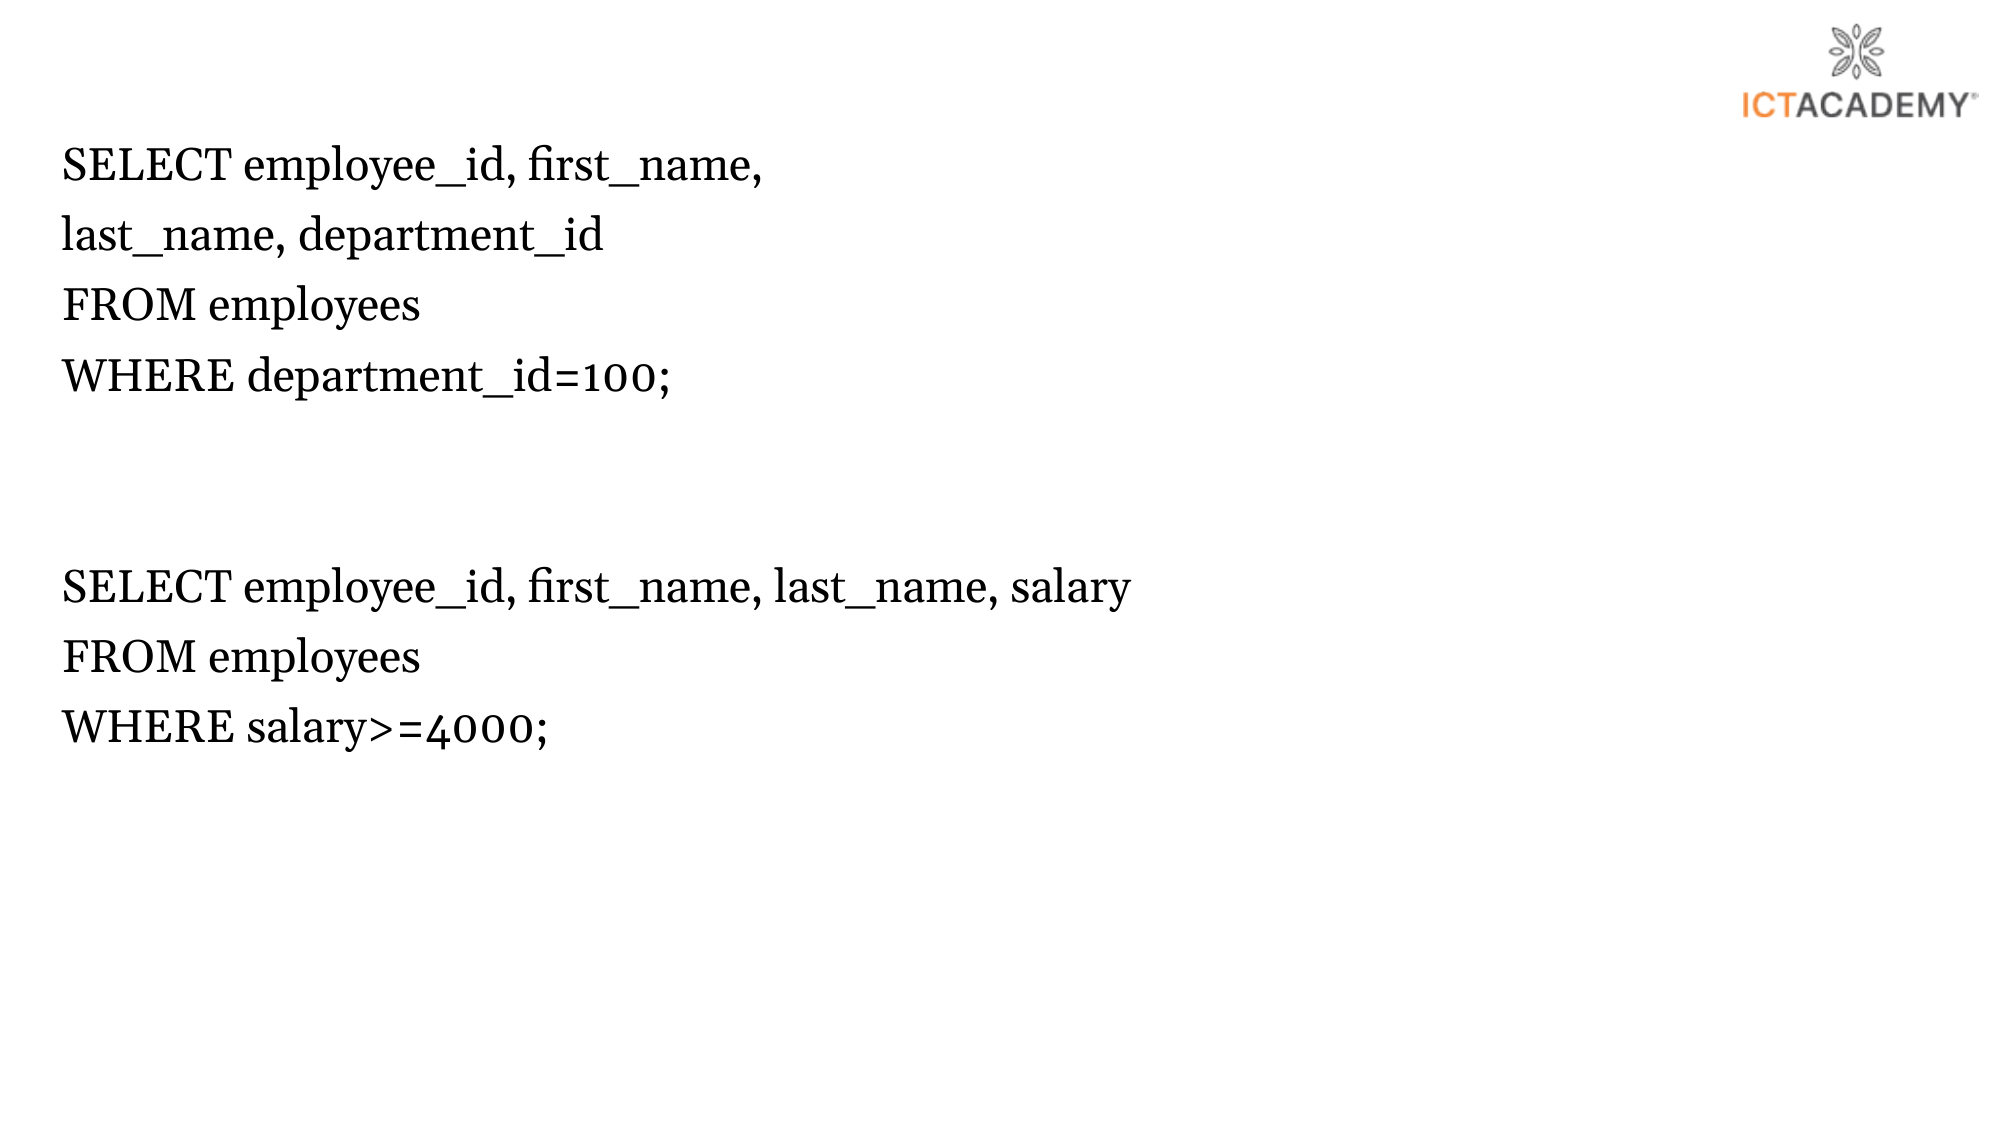

SELECT employee_id, first_name,
last_name, department_id
FROM employees
WHERE department_id=100;

SELECT employee_id, first_name, last_name, salary
FROM employees
WHERE salary>=4000;